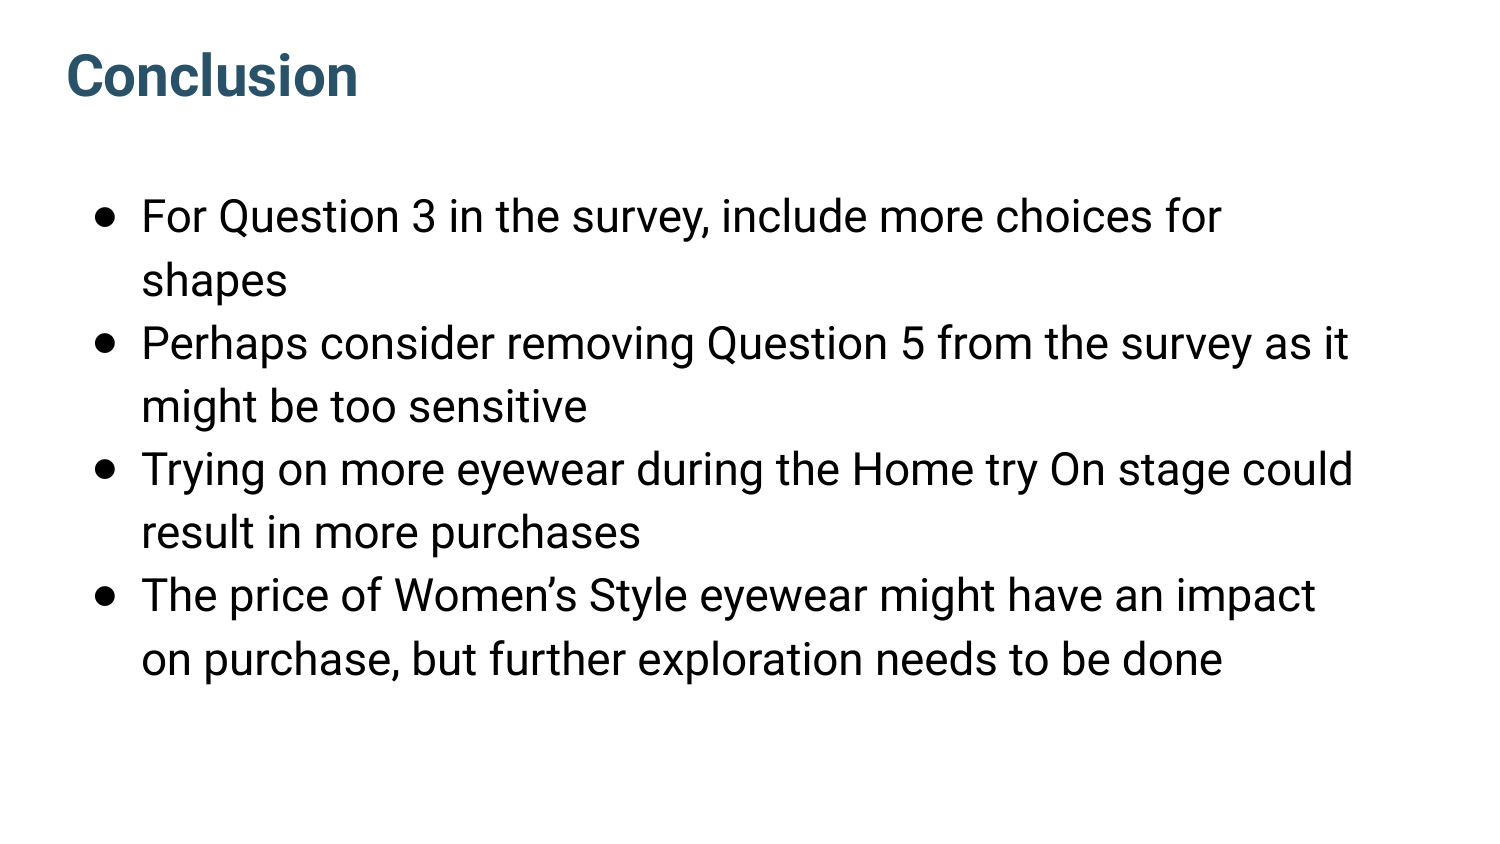

# Conclusion
For Question 3 in the survey, include more choices for shapes
Perhaps consider removing Question 5 from the survey as it might be too sensitive
Trying on more eyewear during the Home try On stage could result in more purchases
The price of Women’s Style eyewear might have an impact on purchase, but further exploration needs to be done